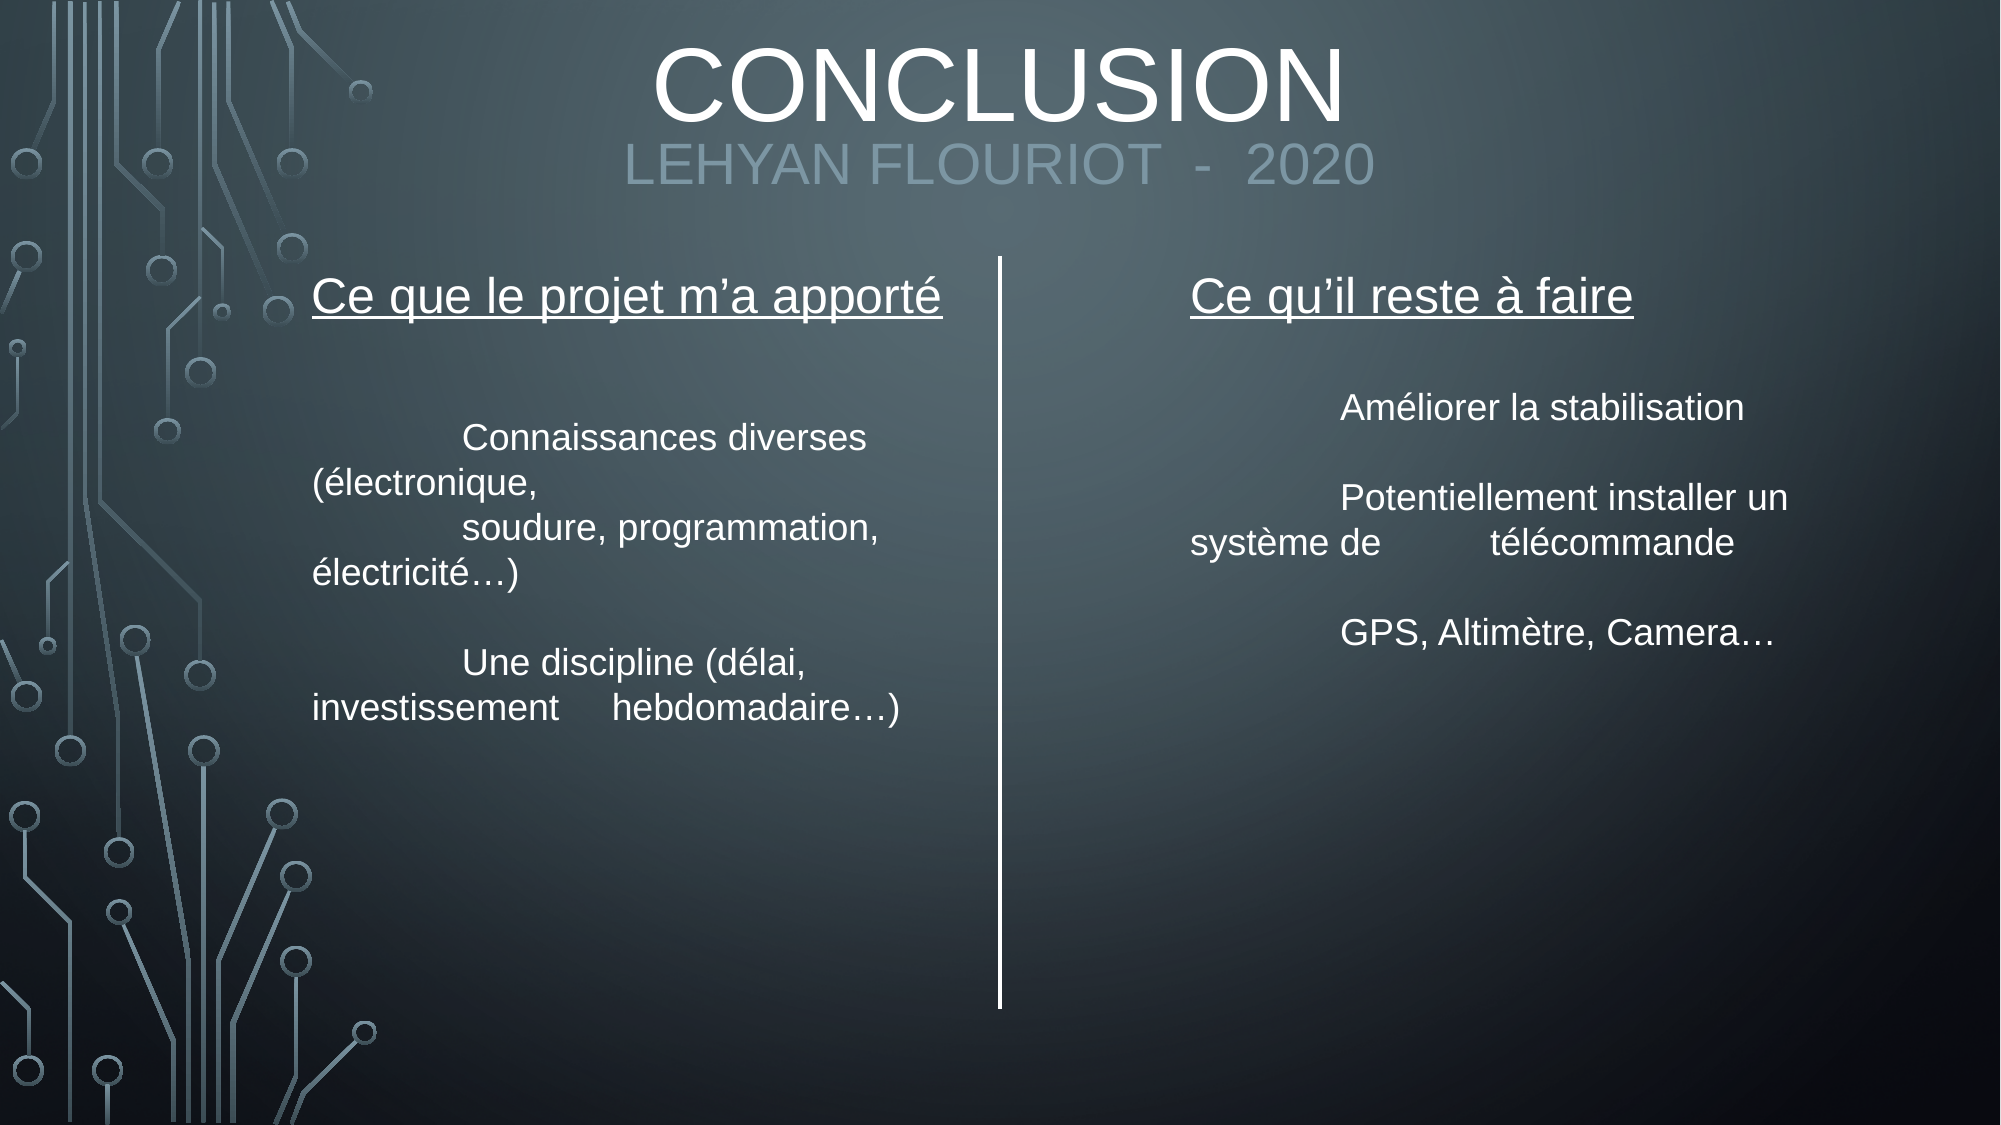

# Conclusion
Lehyan FLOURIOT  -  2020
Ce que le projet m’a apporté

	Connaissances diverses (électronique,
	soudure, programmation, électricité…)

	Une discipline (délai, investissement 	hebdomadaire…)

Ce qu’il reste à faire

	Améliorer la stabilisation

	Potentiellement installer un système de 	télécommande

	GPS, Altimètre, Camera…